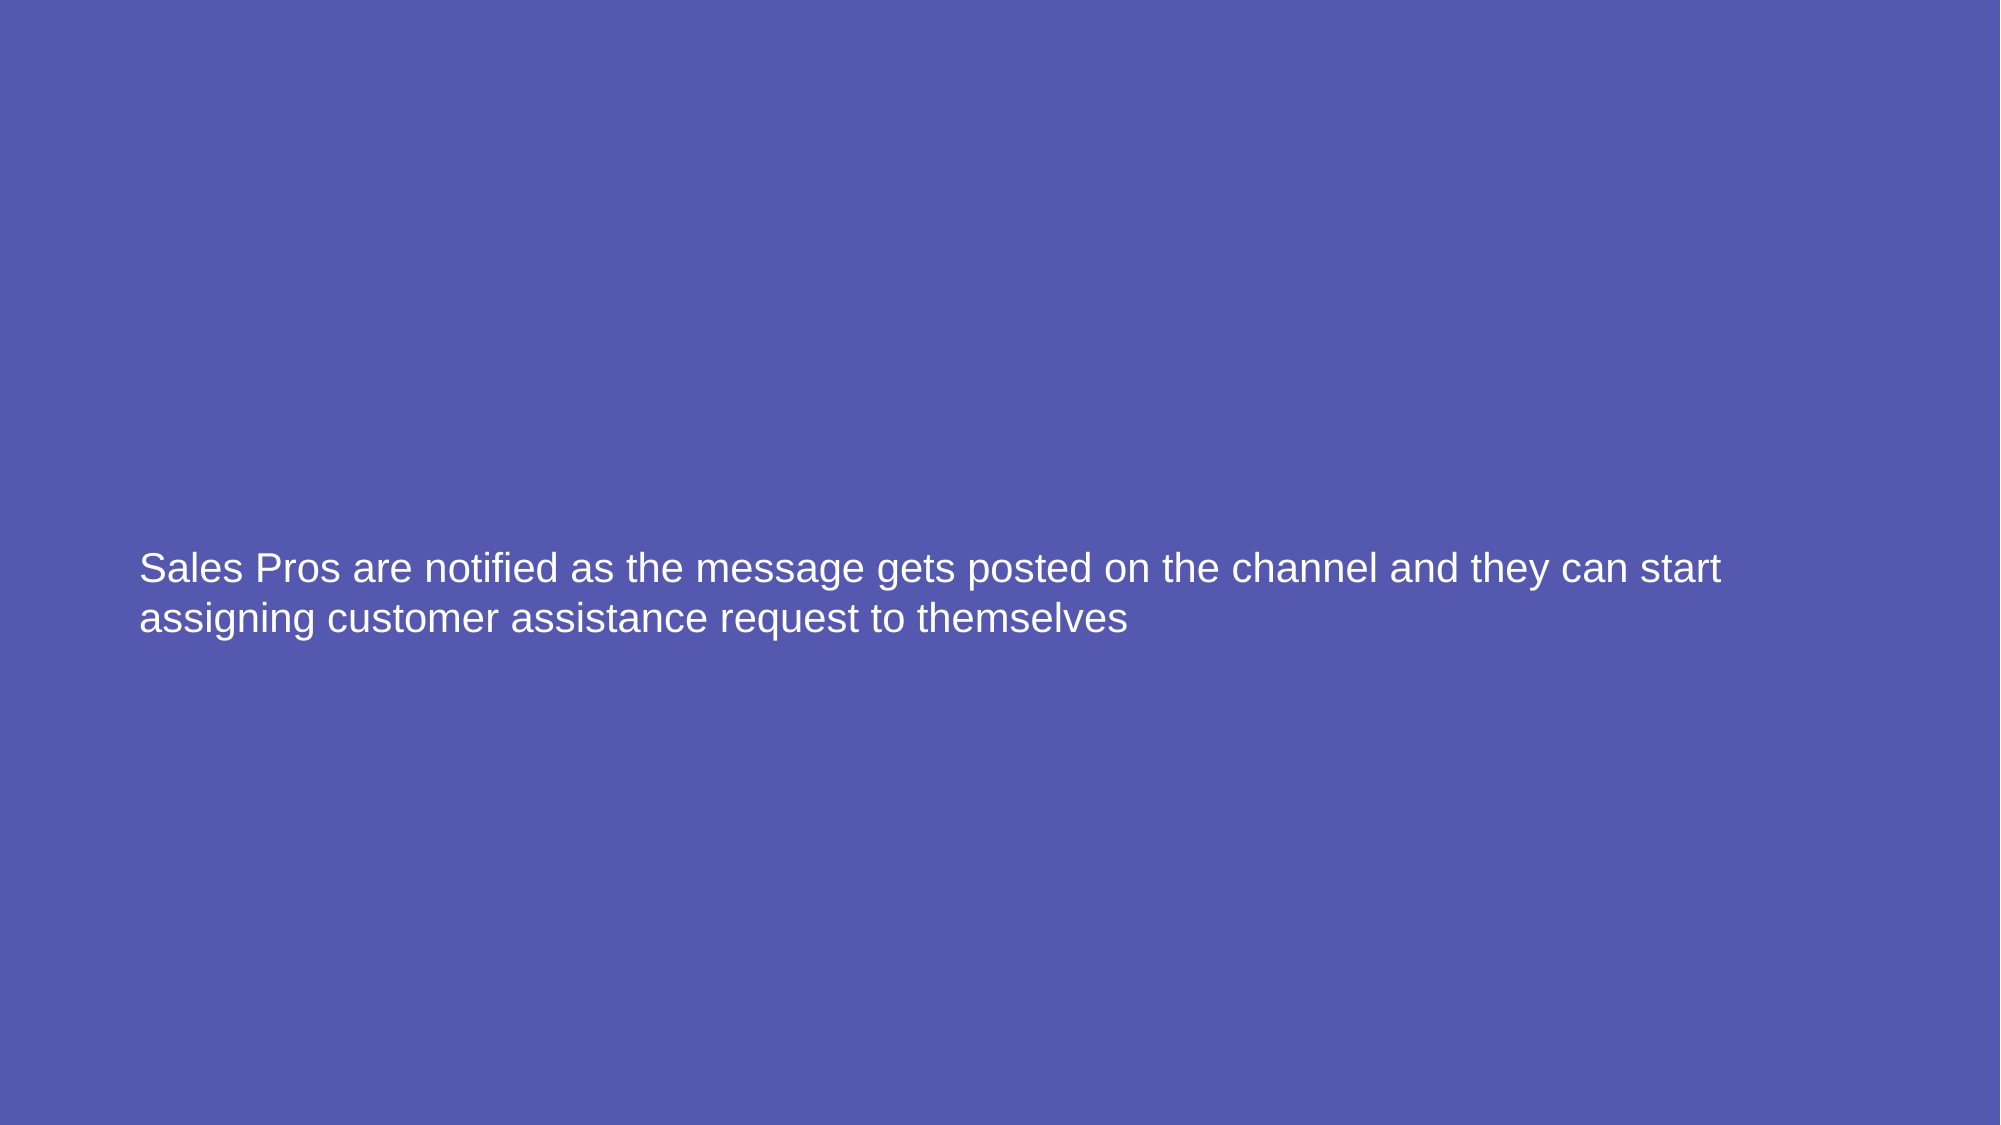

Sales Pros are notified as the message gets posted on the channel and they can start assigning customer assistance request to themselves